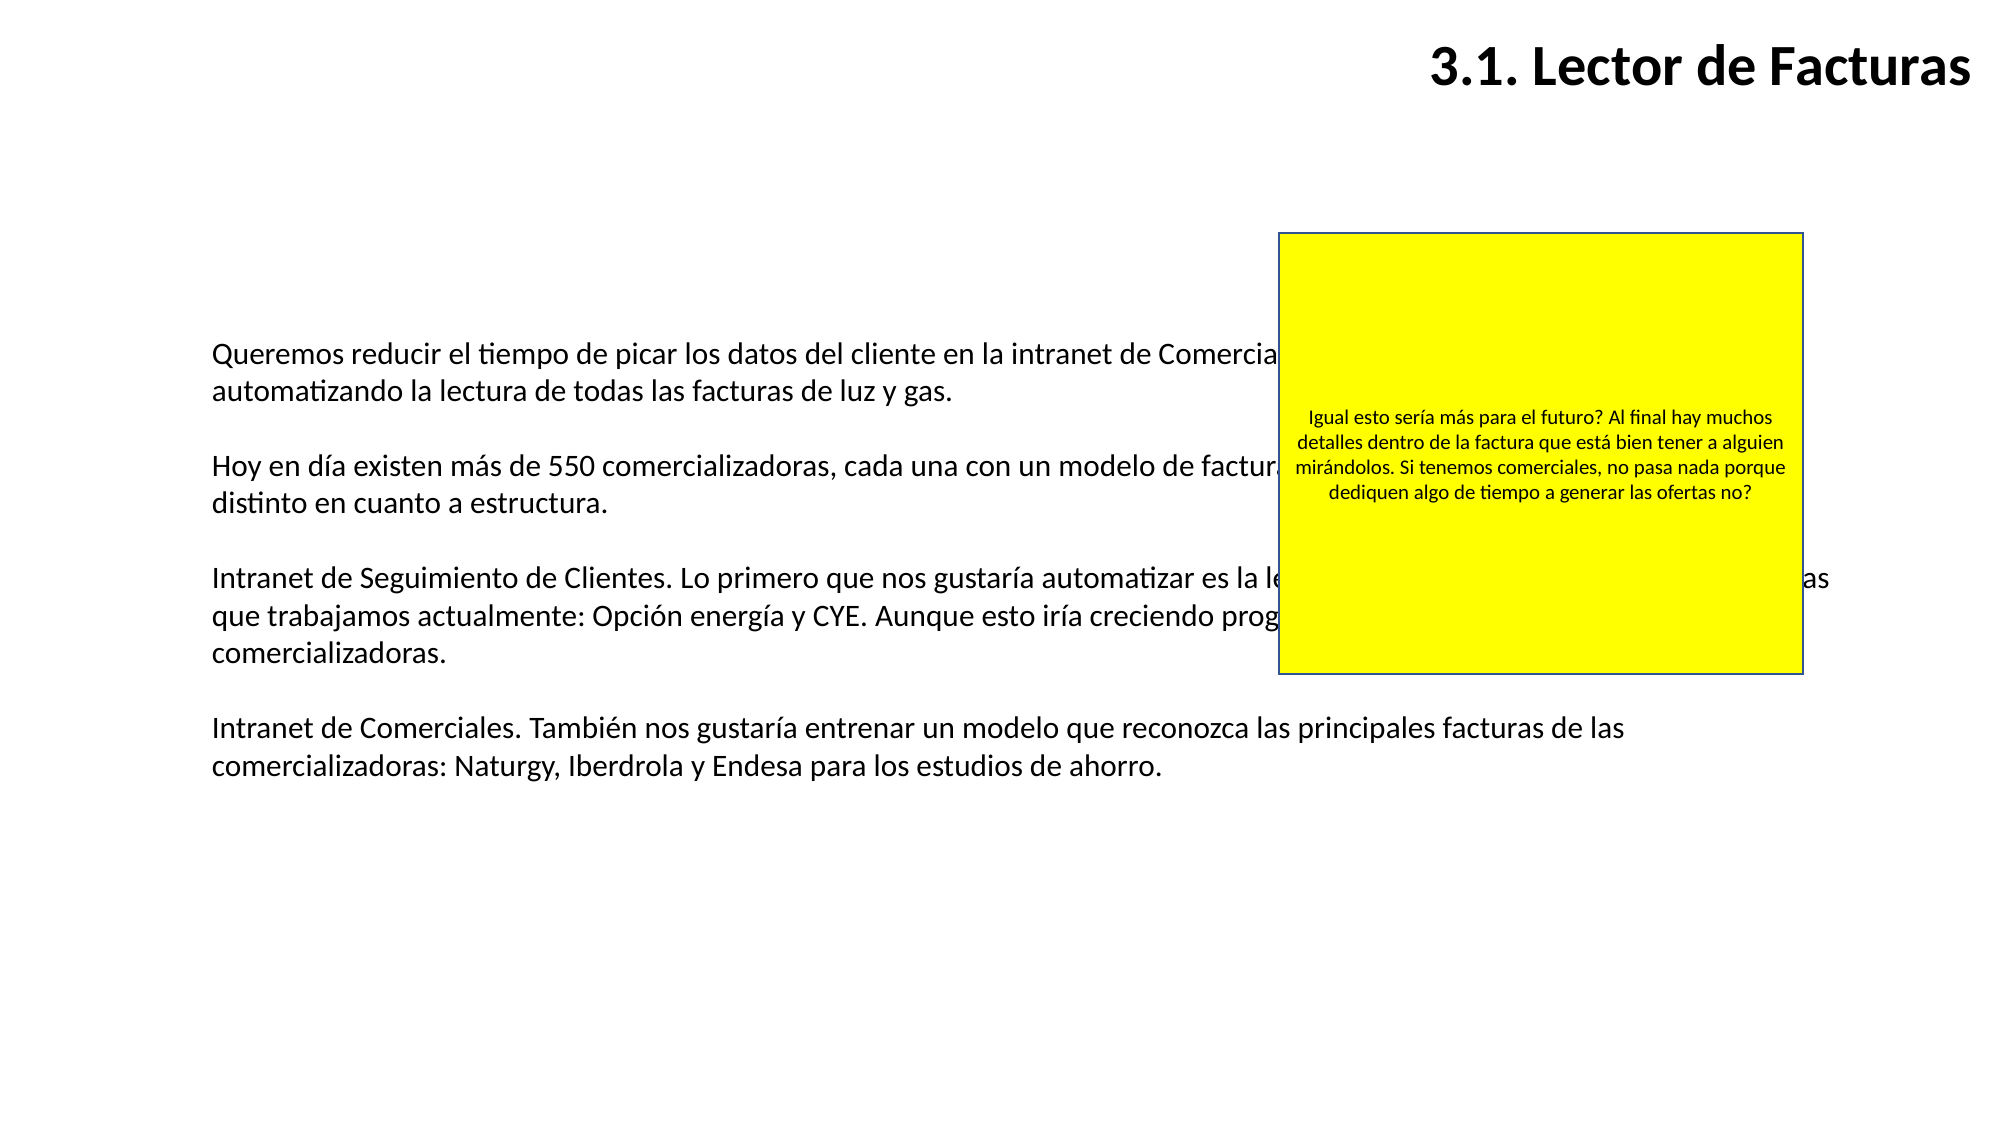

3.1. Lector de Facturas
Igual esto sería más para el futuro? Al final hay muchos detalles dentro de la factura que está bien tener a alguien mirándolos. Si tenemos comerciales, no pasa nada porque dediquen algo de tiempo a generar las ofertas no?

Queremos reducir el tiempo de picar los datos del cliente en la intranet de Comerciales y Seguimiento de clientes, automatizando la lectura de todas las facturas de luz y gas.

Hoy en día existen más de 550 comercializadoras, cada una con un modelo de facturación similar en cuanto a contenido pero distinto en cuanto a estructura.

Intranet de Seguimiento de Clientes. Lo primero que nos gustaría automatizar es la lectura de facturas con las comercializadoras que trabajamos actualmente: Opción energía y CYE. Aunque esto iría creciendo progresivamente a medida que incluimos más comercializadoras.

Intranet de Comerciales. También nos gustaría entrenar un modelo que reconozca las principales facturas de las comercializadoras: Naturgy, Iberdrola y Endesa para los estudios de ahorro.